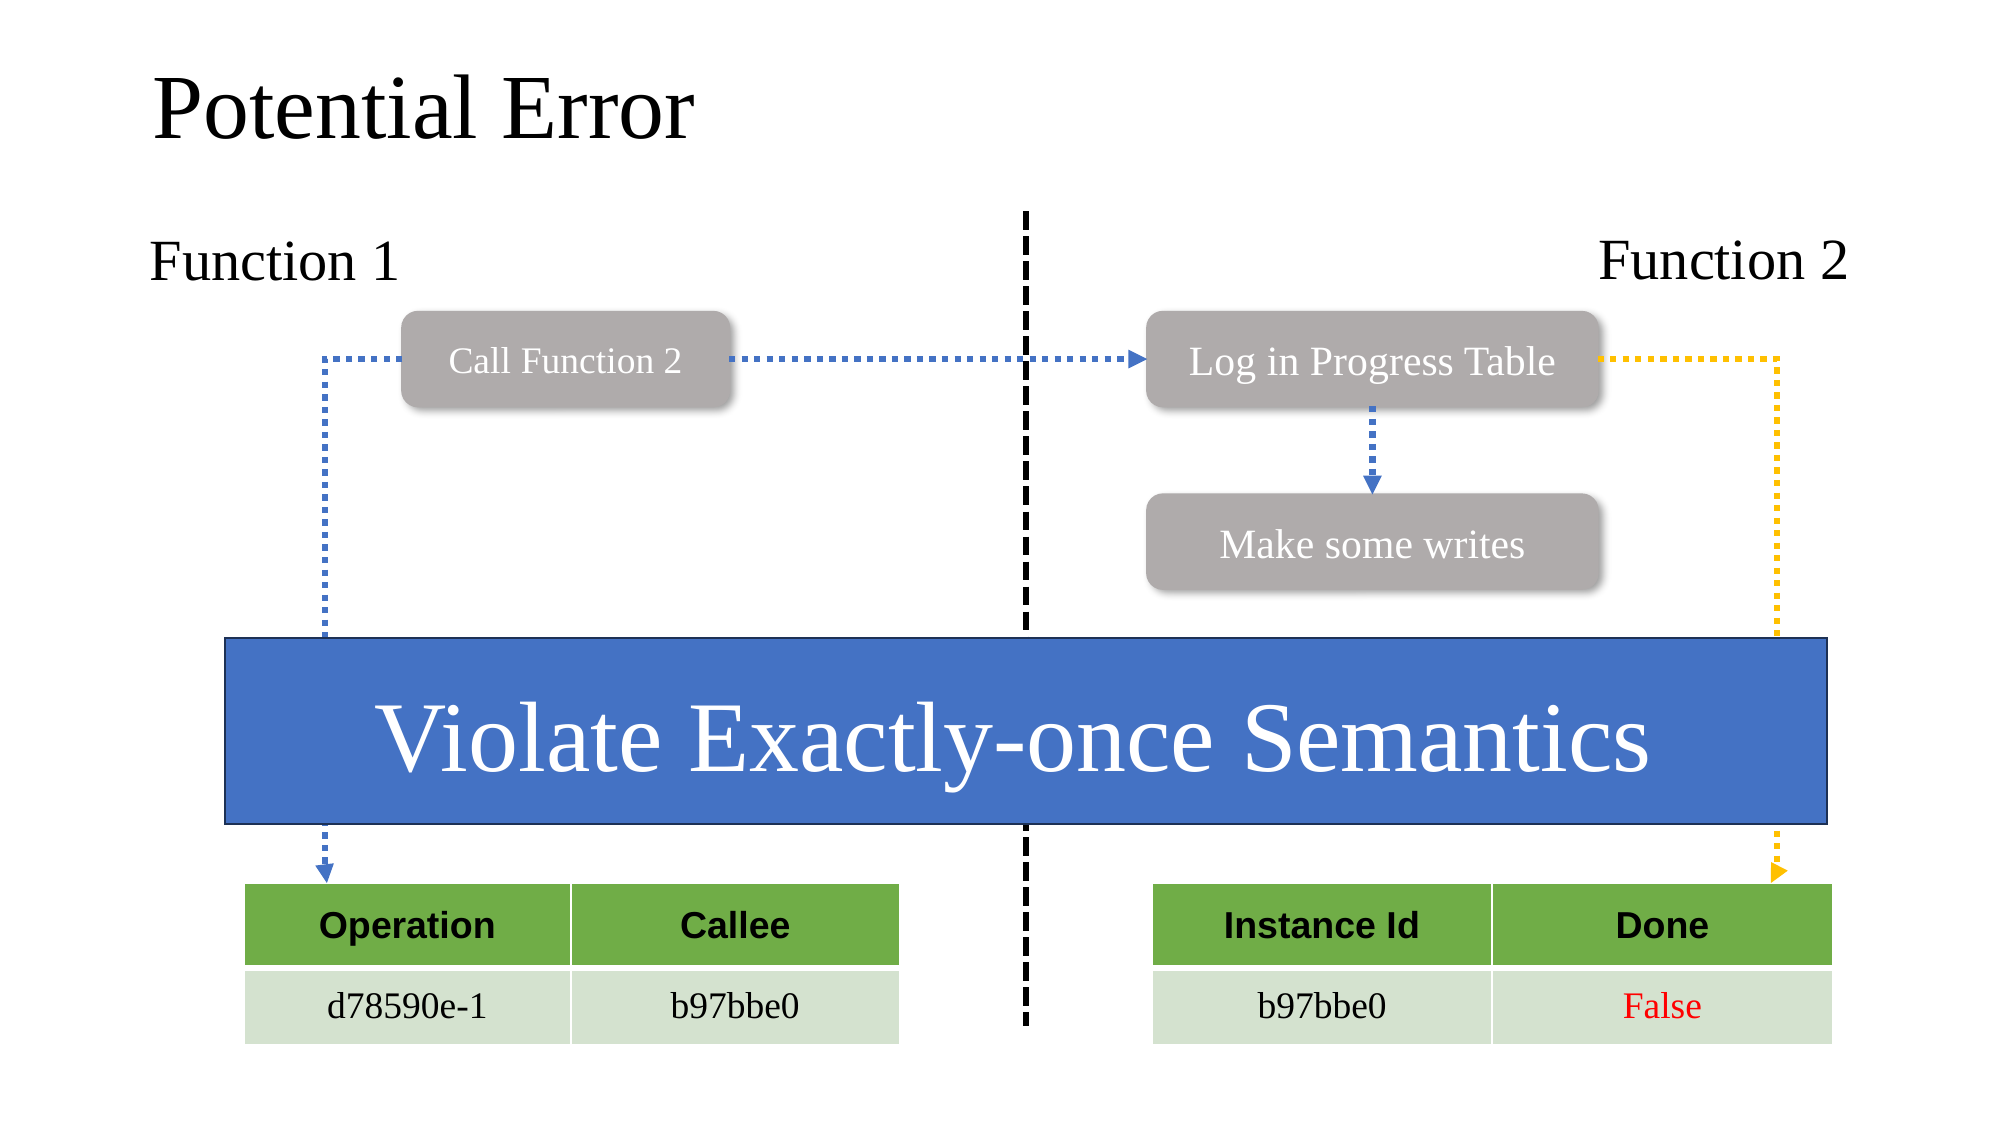

# Potential Error
Function 2
Function 1
Call Function 2
Log in Progress Table
Make some writes
Violate Exactly-once Semantics
| Operation | Callee |
| --- | --- |
| d78590e-1 | b97bbe0 |
| Instance Id | Done |
| --- | --- |
| b97bbe0 | False |